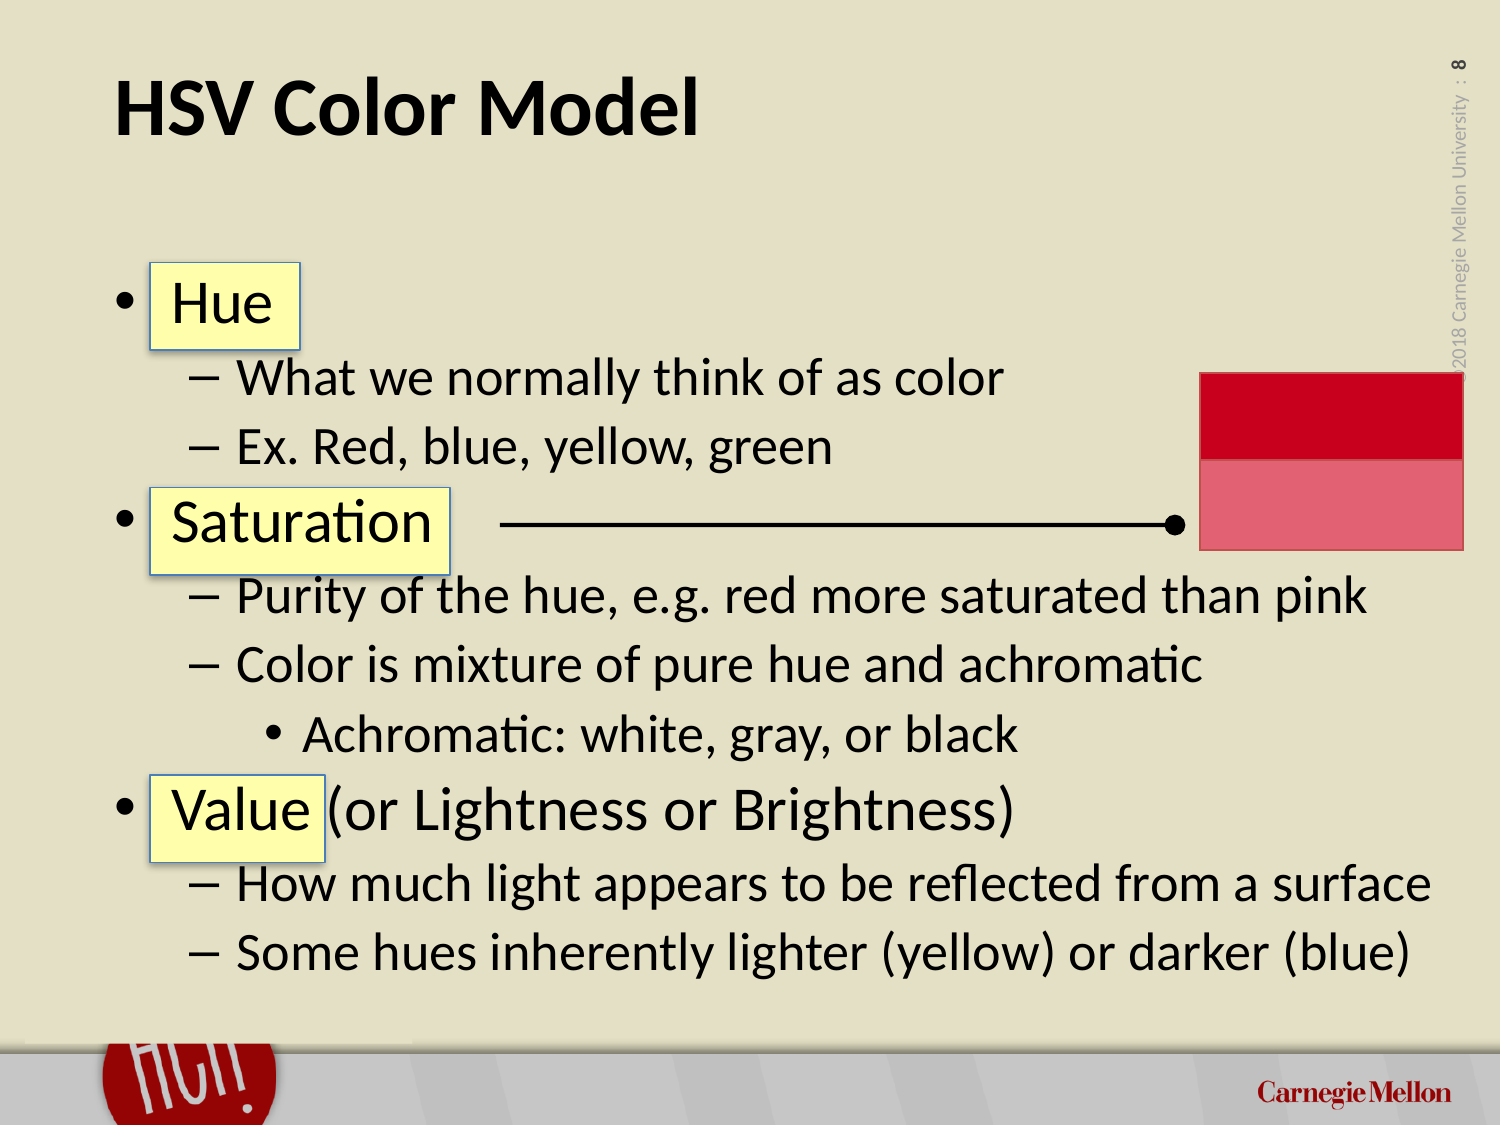

# HSV Color Model
Hue
What we normally think of as color
Ex. Red, blue, yellow, green
Saturation
Purity of the hue, e.g. red more saturated than pink
Color is mixture of pure hue and achromatic
Achromatic: white, gray, or black
Value (or Lightness or Brightness)
How much light appears to be reflected from a surface
Some hues inherently lighter (yellow) or darker (blue)